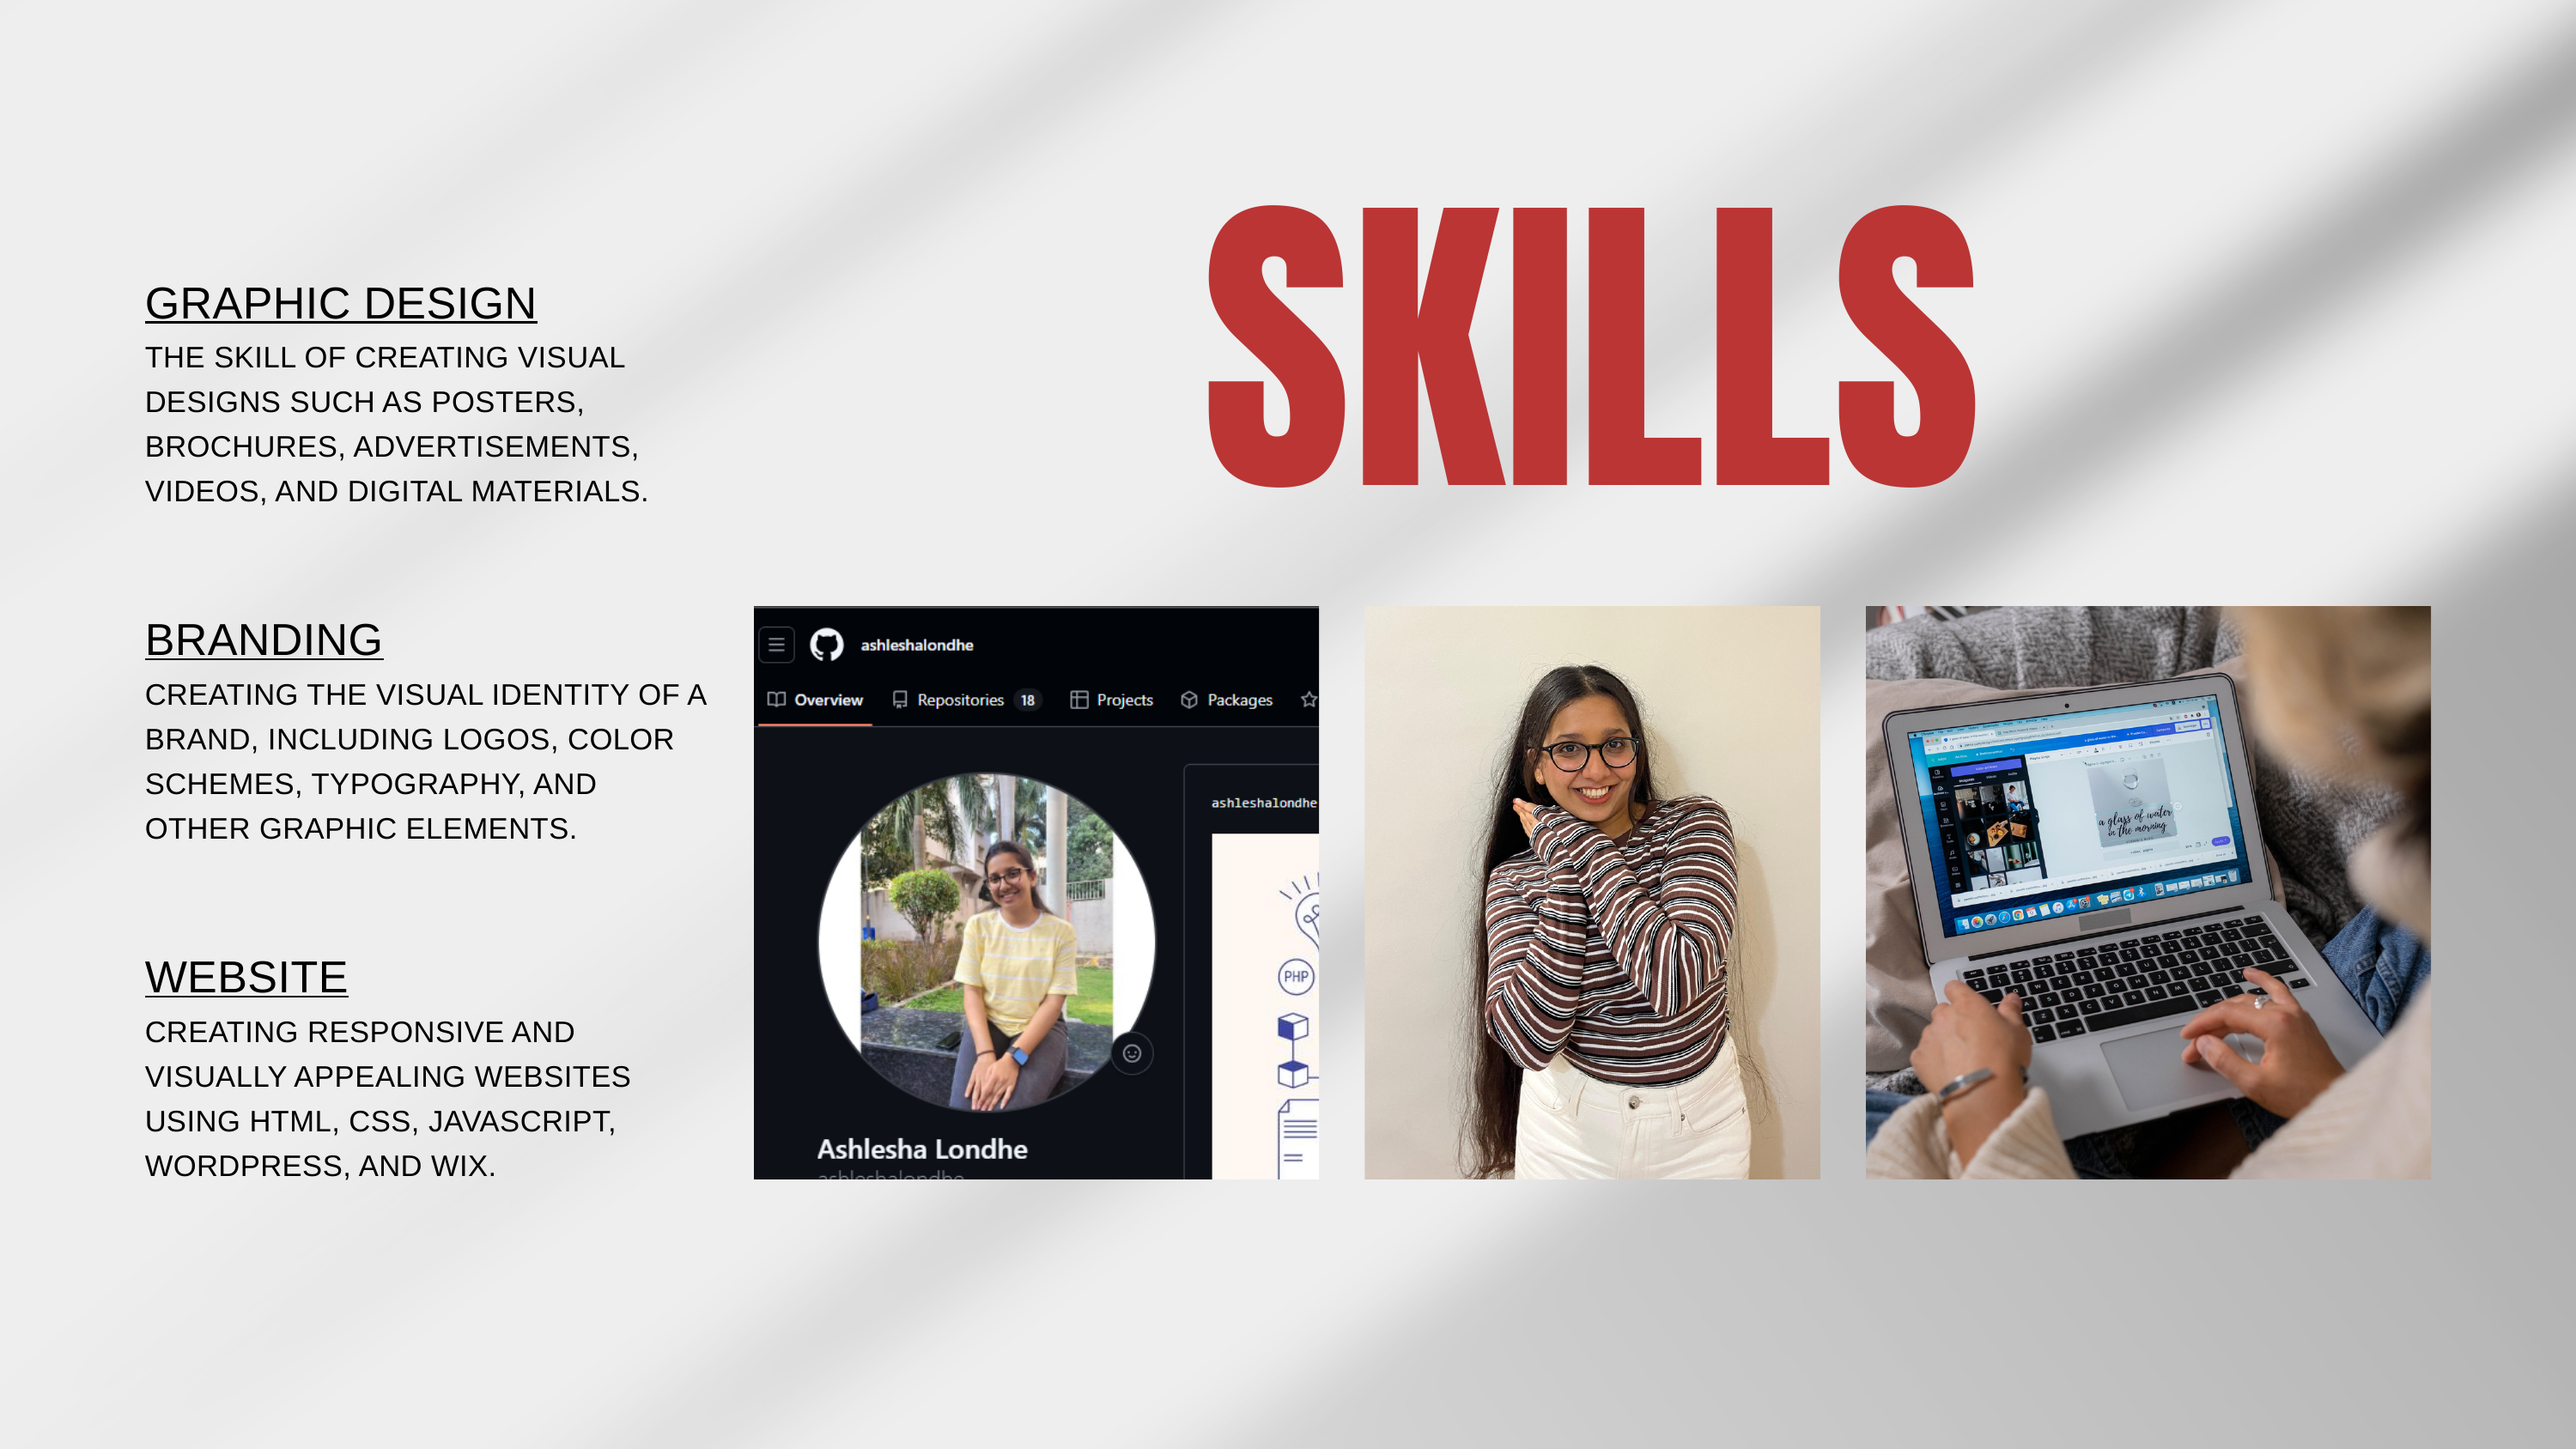

GRAPHIC DESIGN
SKILLS
THE SKILL OF CREATING VISUAL DESIGNS SUCH AS POSTERS, BROCHURES, ADVERTISEMENTS, VIDEOS, AND DIGITAL MATERIALS.
BRANDING

CREATING THE VISUAL IDENTITY OF A BRAND, INCLUDING LOGOS, COLOR SCHEMES, TYPOGRAPHY, AND OTHER GRAPHIC ELEMENTS.
WEBSITE
CREATING RESPONSIVE AND VISUALLY APPEALING WEBSITES USING HTML, CSS, JAVASCRIPT, WORDPRESS, AND WIX.